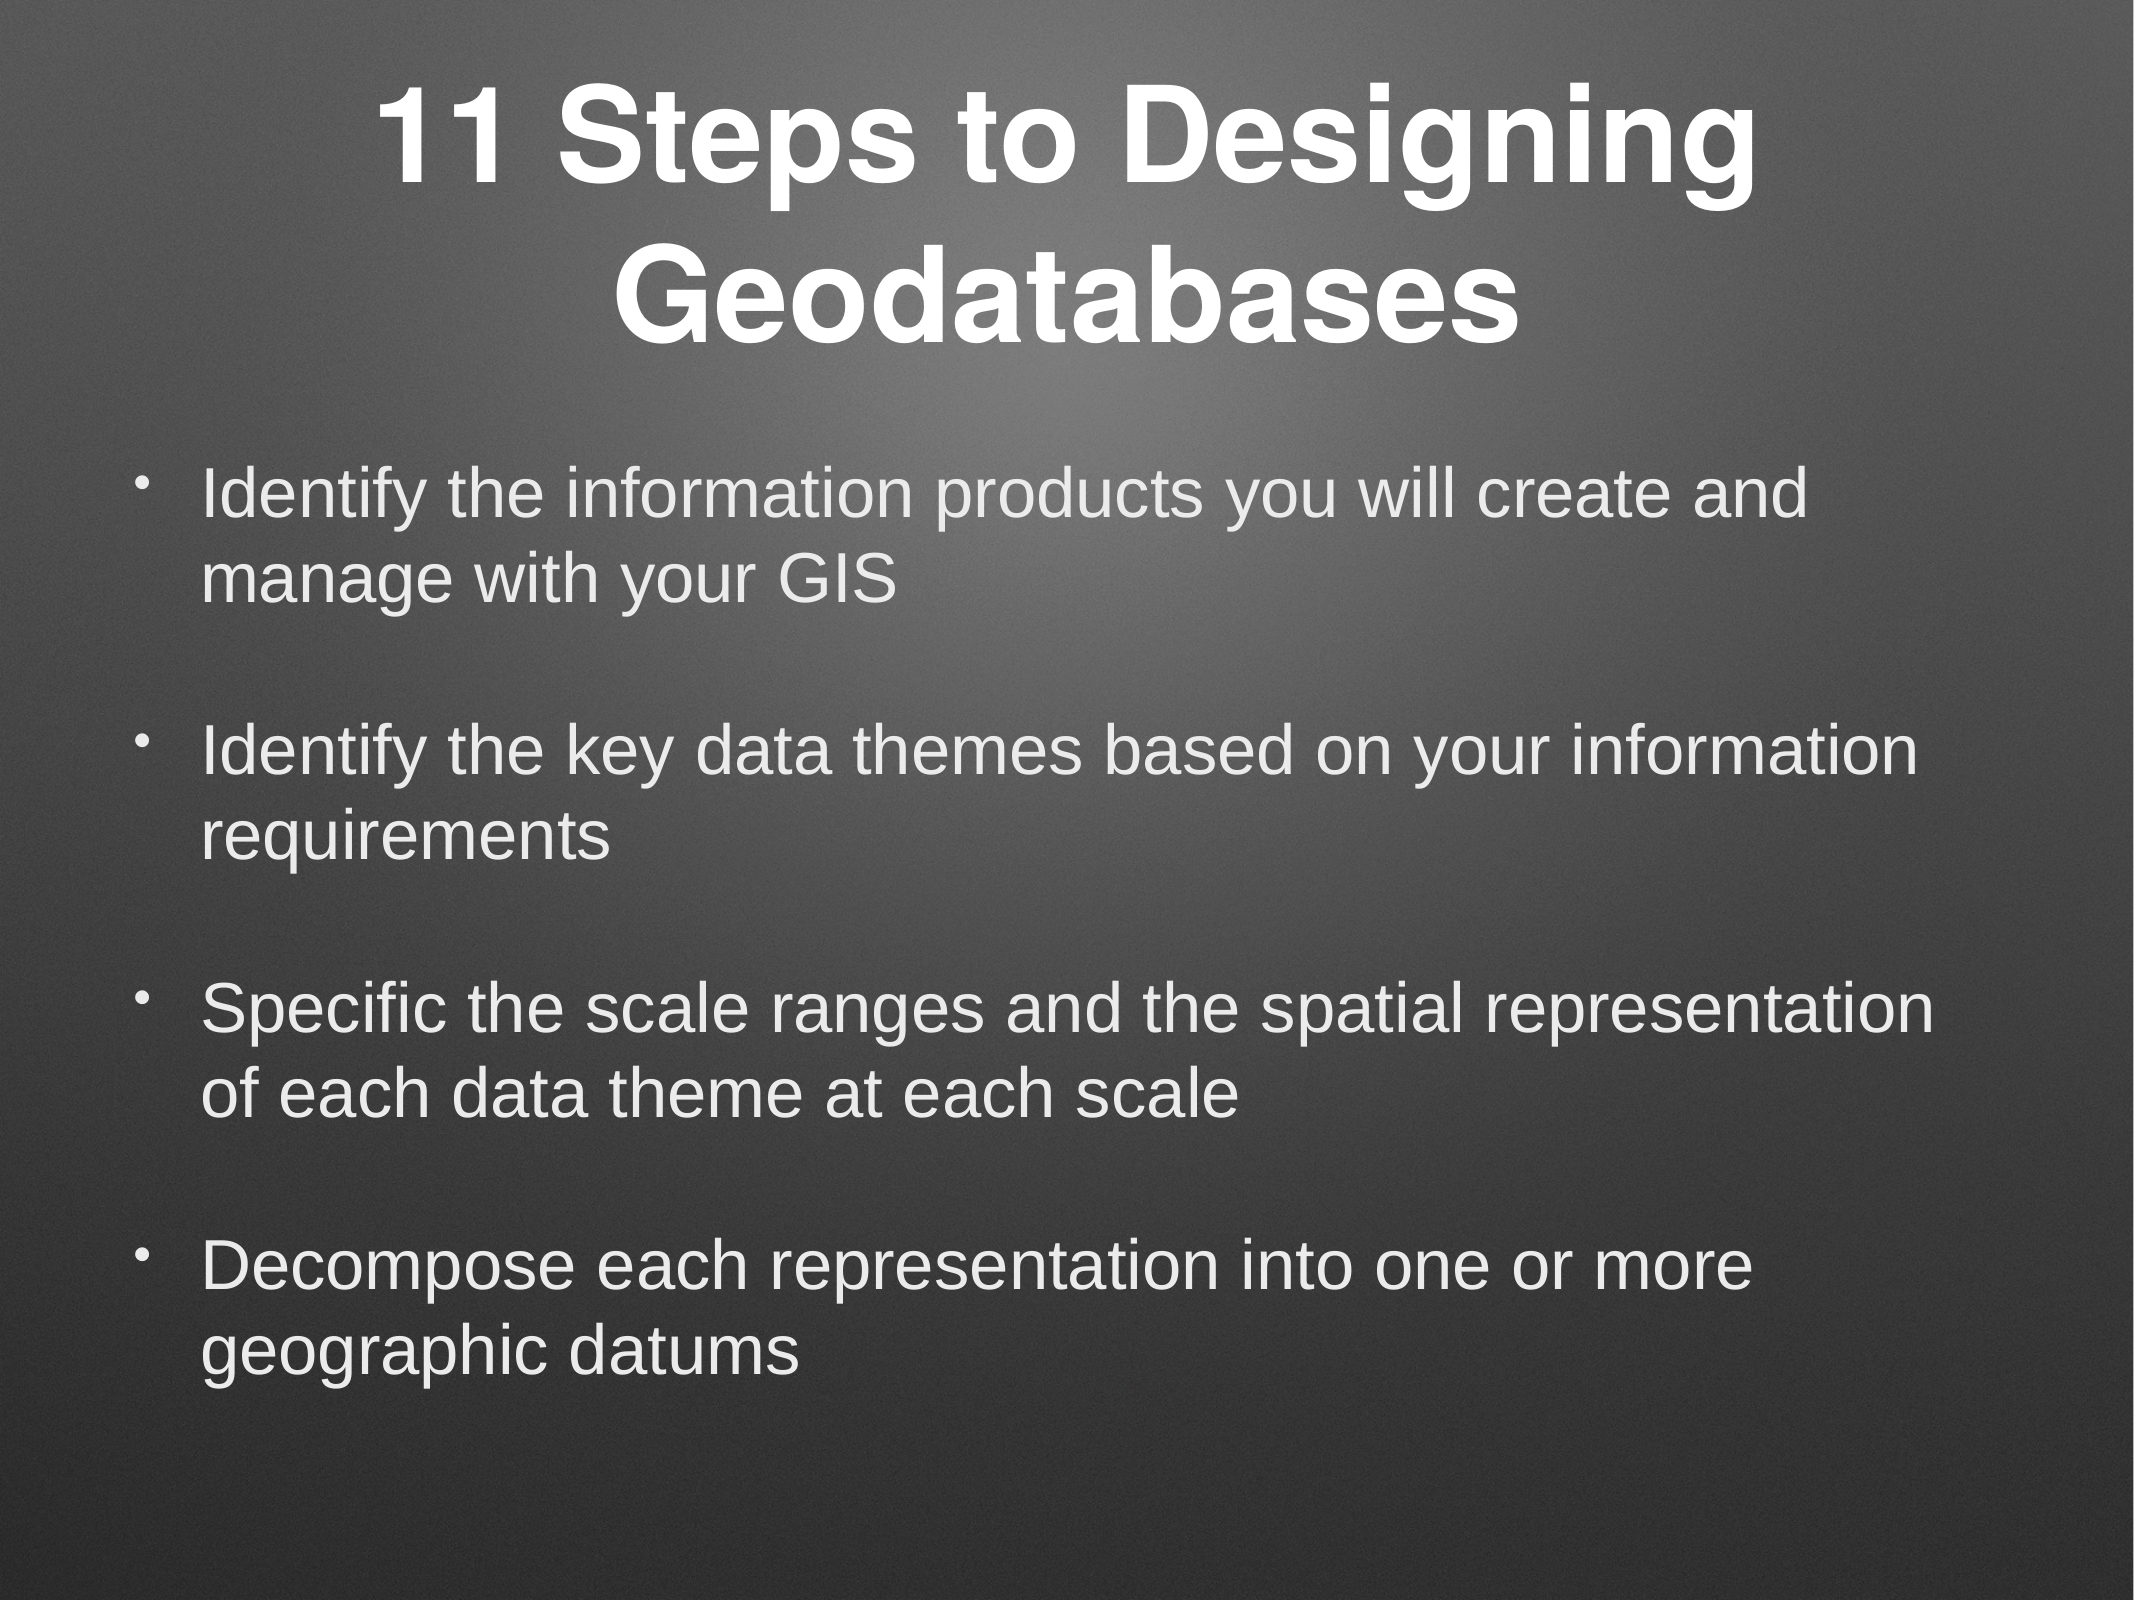

# 11 Steps to Designing Geodatabases
Identify the information products you will create and manage with your GIS
Identify the key data themes based on your information requirements
Specific the scale ranges and the spatial representation of each data theme at each scale
Decompose each representation into one or more geographic datums